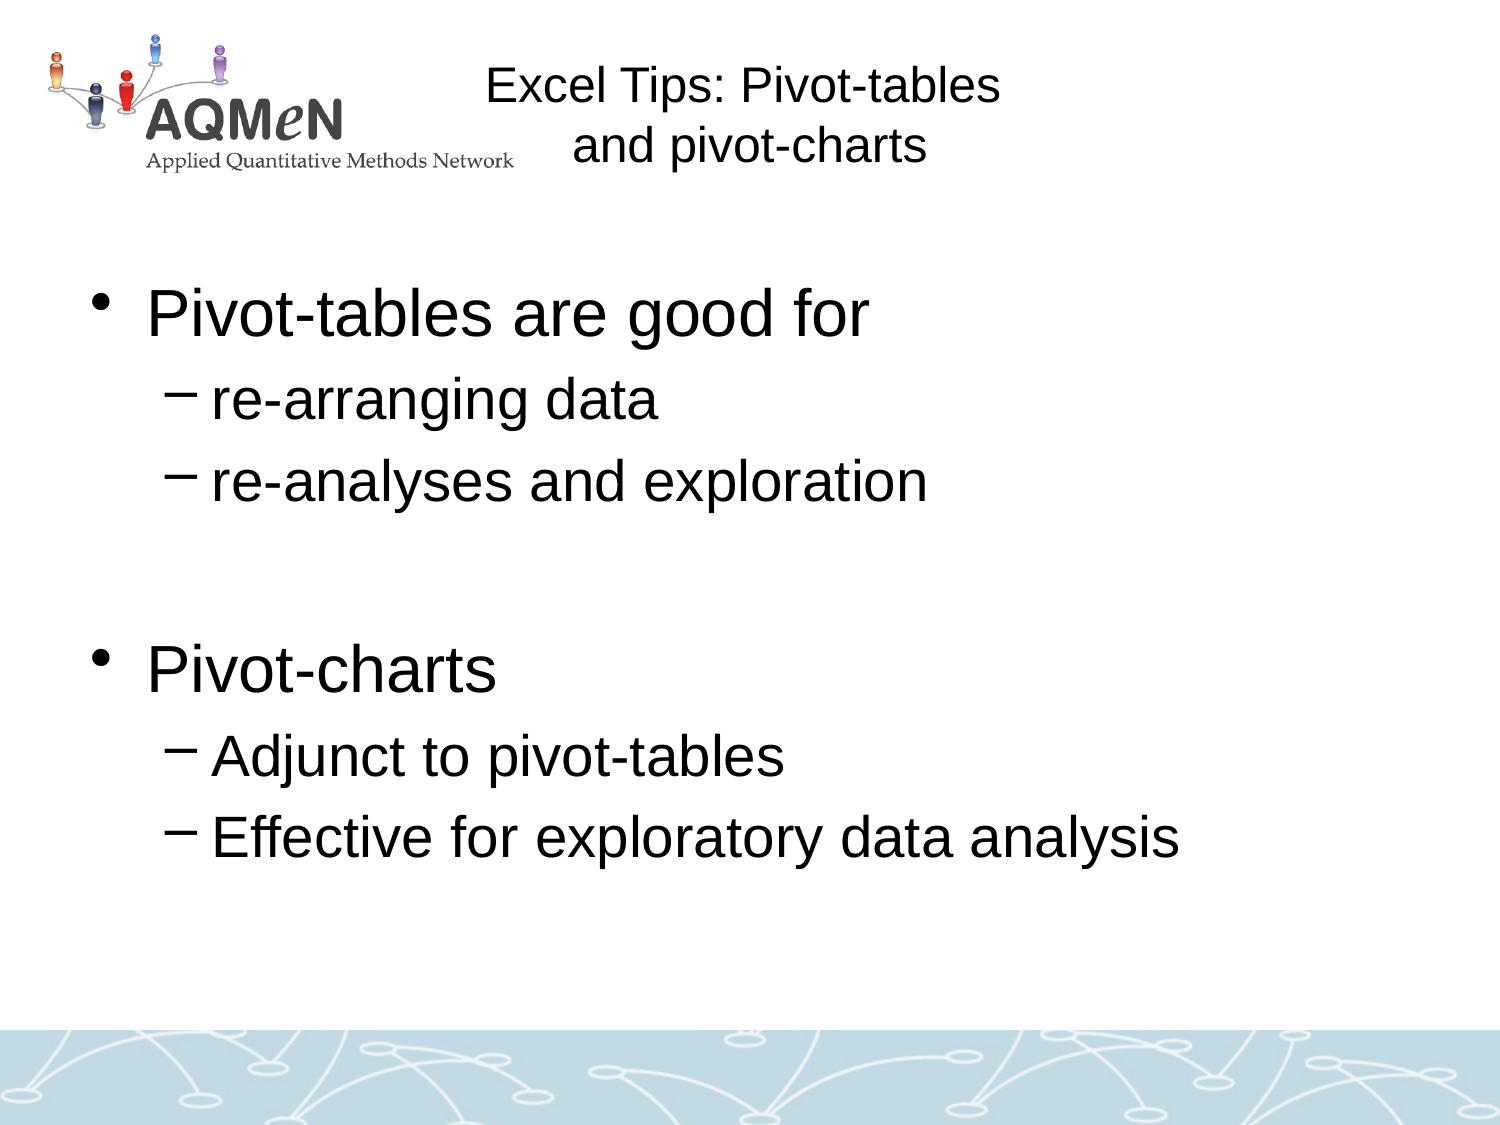

# Excel Tips: Pivot-tables and pivot-charts
Pivot-tables are good for
re-arranging data
re-analyses and exploration

Pivot-charts
Adjunct to pivot-tables
Effective for exploratory data analysis